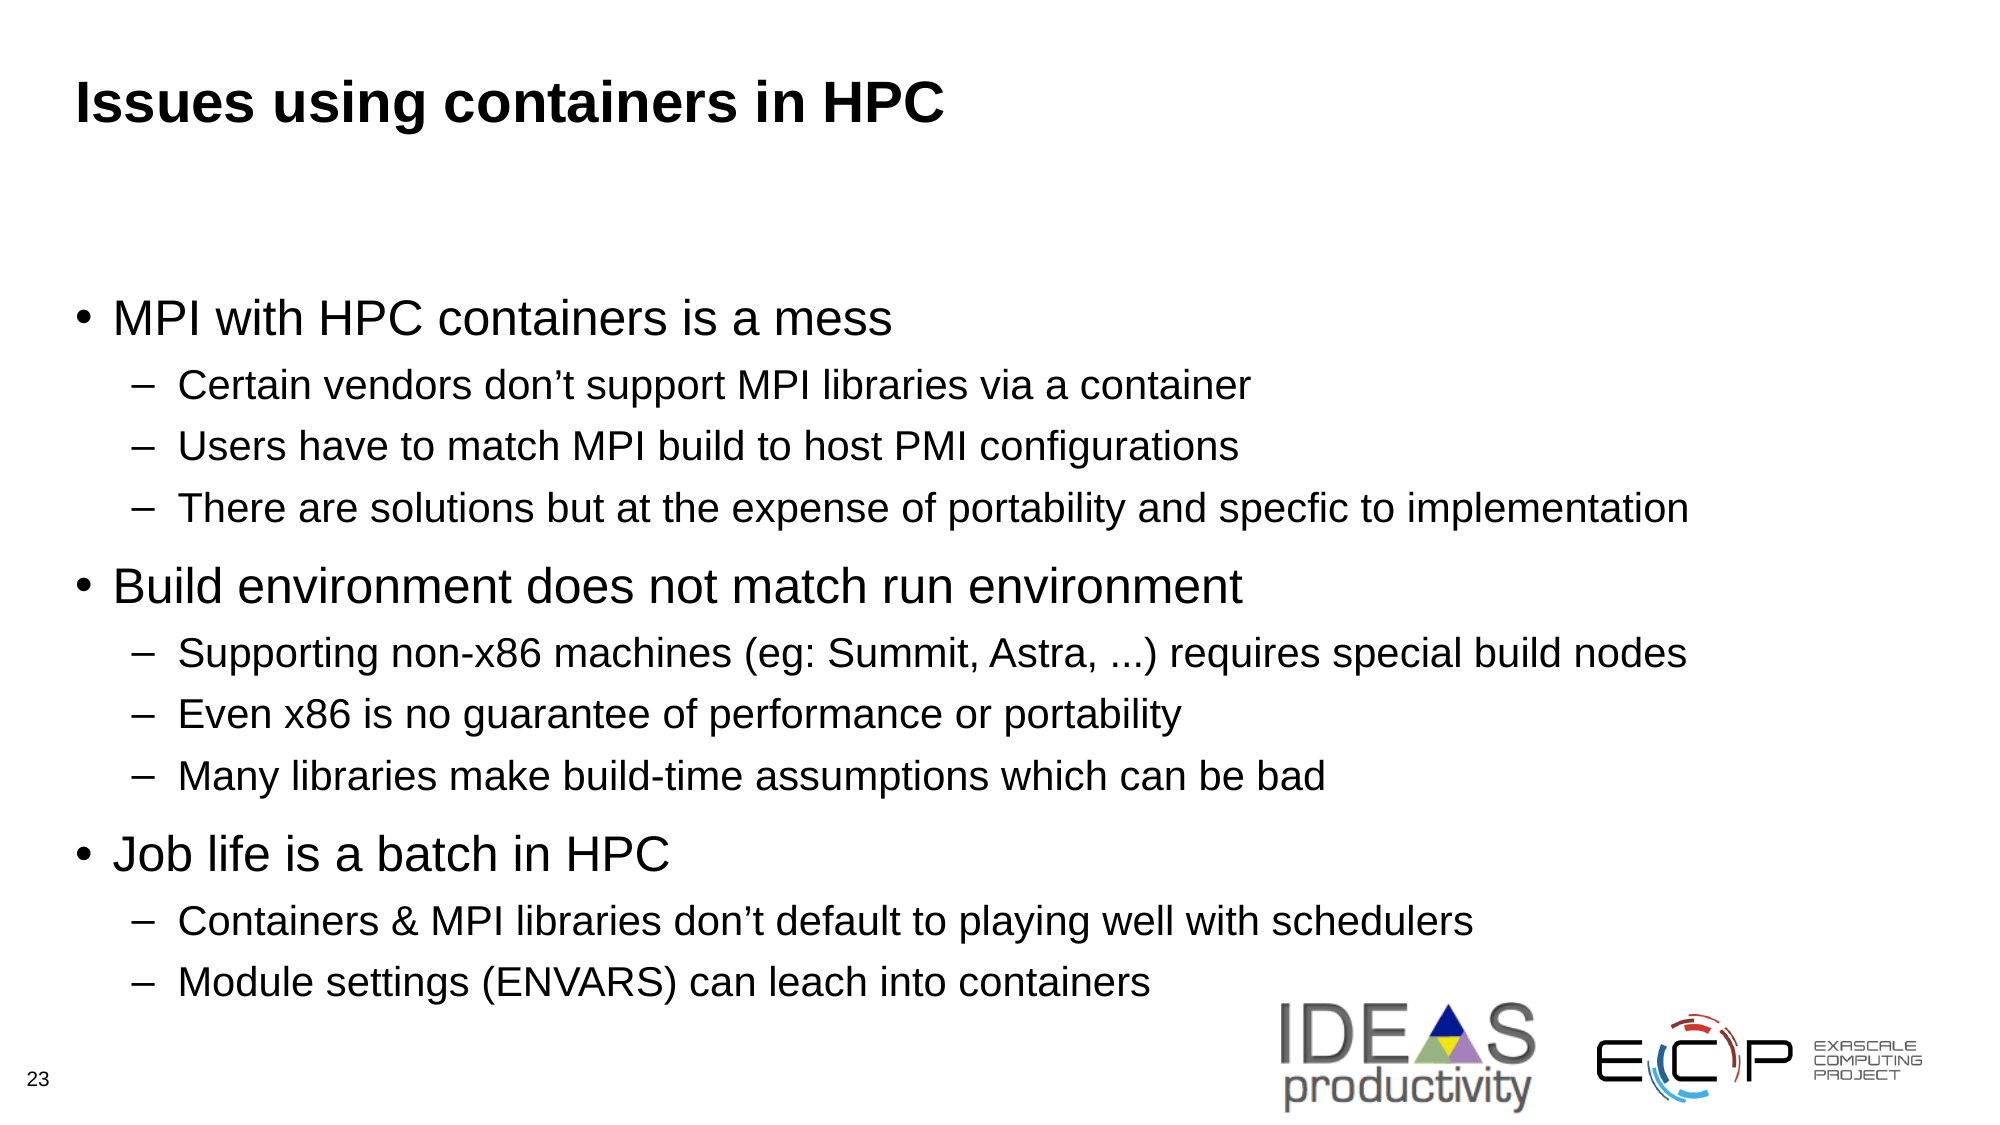

# Issues using containers in HPC
MPI with HPC containers is a mess
Certain vendors don’t support MPI libraries via a container
Users have to match MPI build to host PMI configurations
There are solutions but at the expense of portability and specfic to implementation
Build environment does not match run environment
Supporting non-x86 machines (eg: Summit, Astra, ...) requires special build nodes
Even x86 is no guarantee of performance or portability
Many libraries make build-time assumptions which can be bad
Job life is a batch in HPC
Containers & MPI libraries don’t default to playing well with schedulers
Module settings (ENVARS) can leach into containers